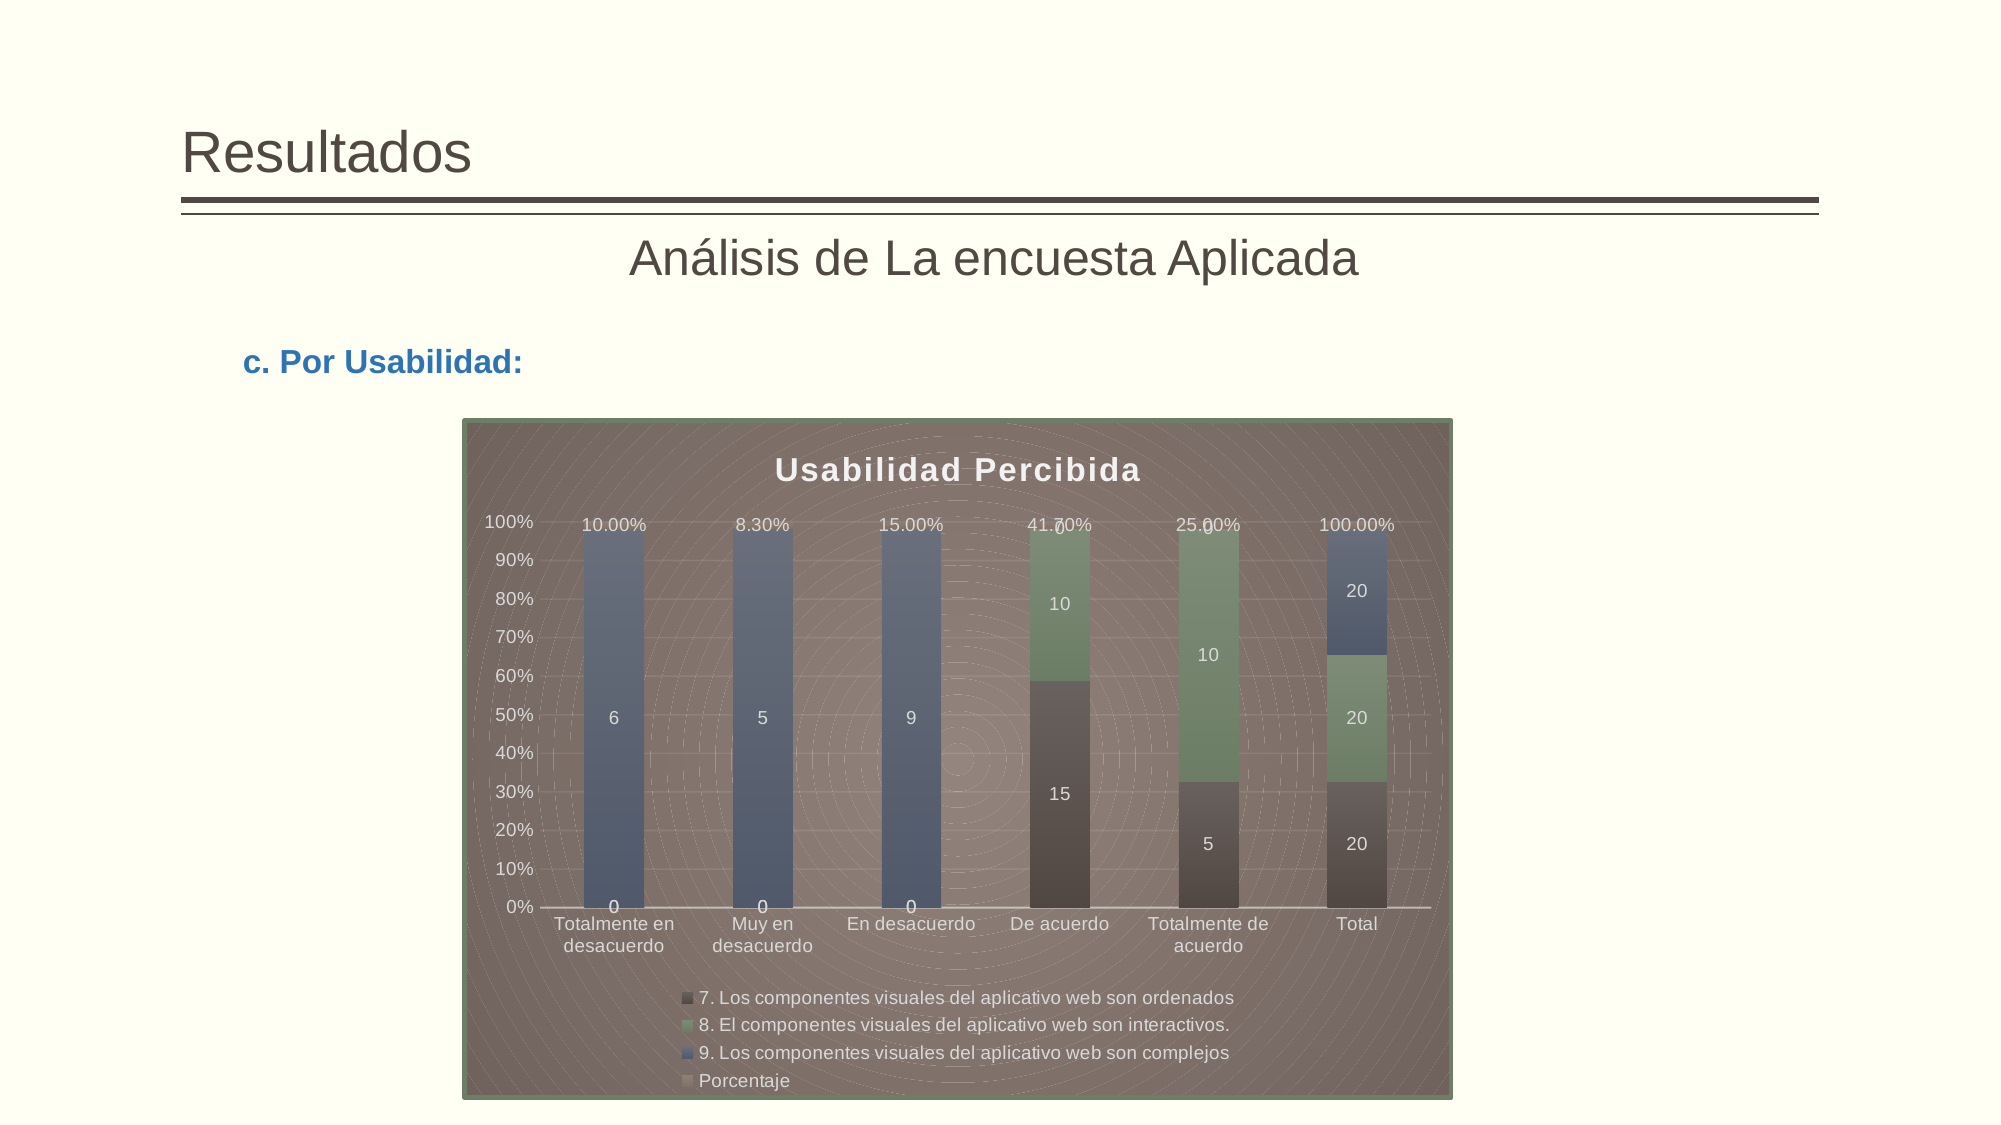

# Resultados
Análisis de La encuesta Aplicada
c. Por Usabilidad:

### Chart: Usabilidad Percibida

| Category | 7. Los componentes visuales del aplicativo web son ordenados | 8. El componentes visuales del aplicativo web son interactivos. | 9. Los componentes visuales del aplicativo web son complejos | Porcentaje |
|---|---|---|---|---|
| Totalmente en desacuerdo | 0.0 | 0.0 | 6.0 | 0.1 |
| Muy en desacuerdo | 0.0 | 0.0 | 5.0 | 0.083 |
| En desacuerdo | 0.0 | 0.0 | 9.0 | 0.15 |
| De acuerdo | 15.0 | 10.0 | 0.0 | 0.417 |
| Totalmente de acuerdo | 5.0 | 10.0 | 0.0 | 0.25 |
| Total | 20.0 | 20.0 | 20.0 | 1.0 |